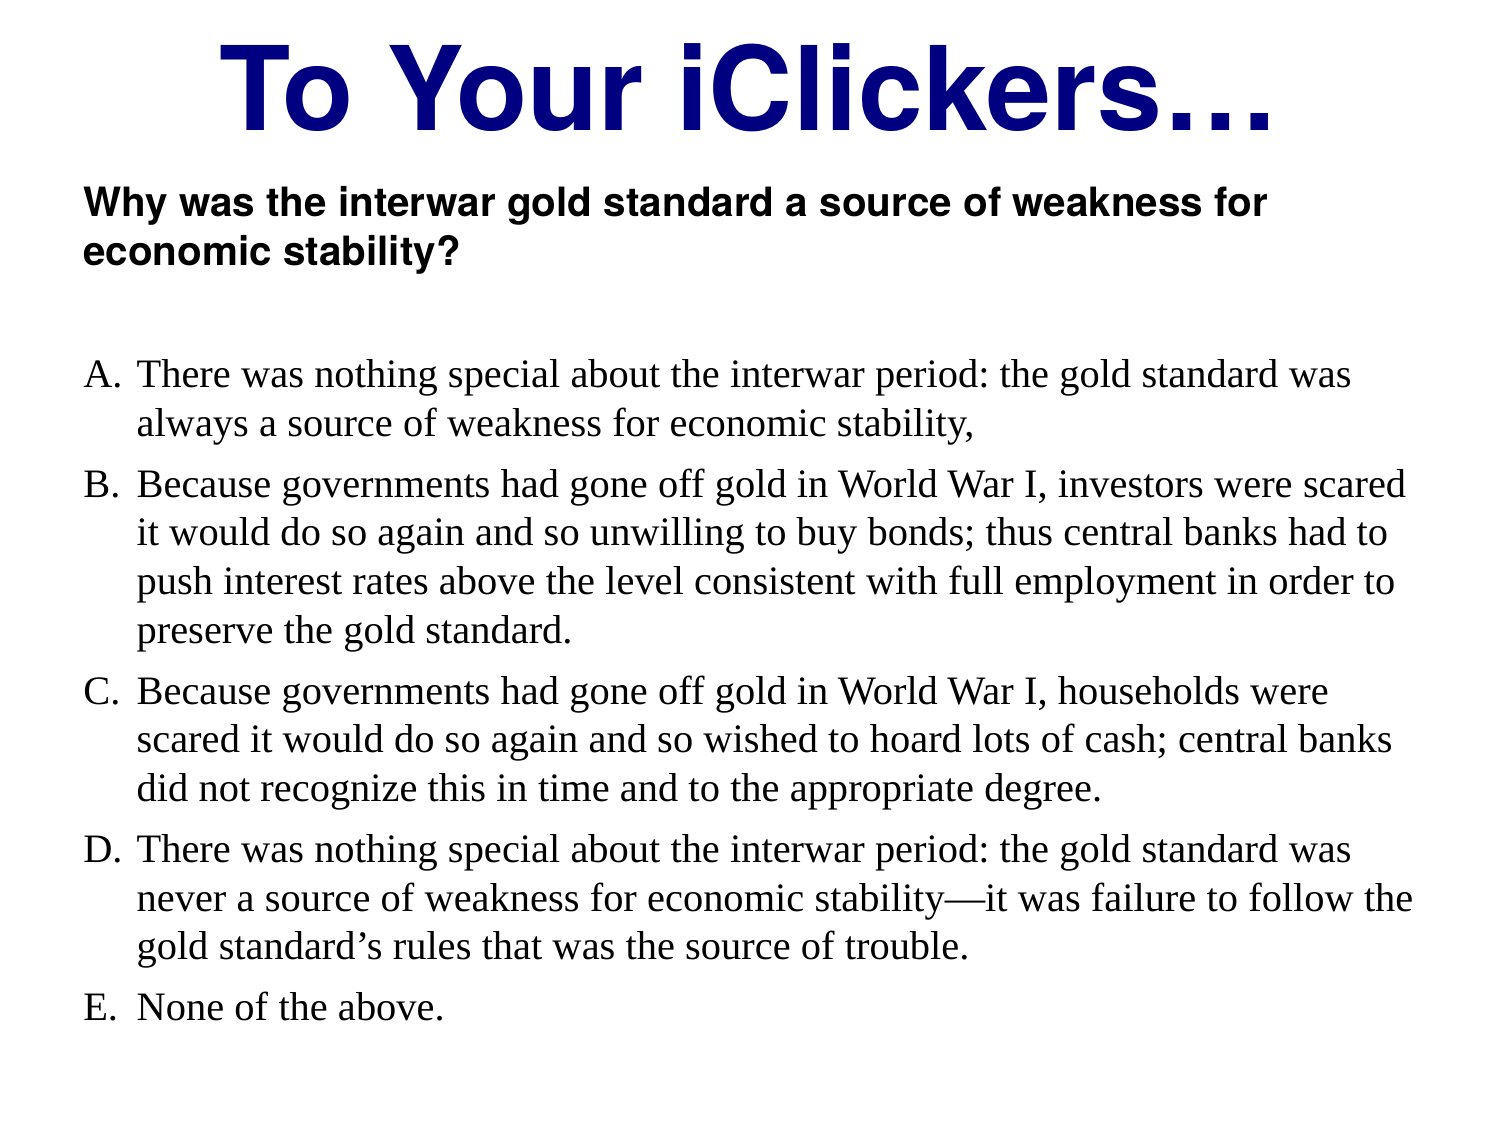

To Your iClickers…
Why was the interwar gold standard a source of weakness for economic stability?

There was nothing special about the interwar period: the gold standard was always a source of weakness for economic stability,
Because governments had gone off gold in World War I, investors were scared it would do so again and so unwilling to buy bonds; thus central banks had to push interest rates above the level consistent with full employment in order to preserve the gold standard.
Because governments had gone off gold in World War I, households were scared it would do so again and so wished to hoard lots of cash; central banks did not recognize this in time and to the appropriate degree.
There was nothing special about the interwar period: the gold standard was never a source of weakness for economic stability—it was failure to follow the gold standard’s rules that was the source of trouble.
None of the above.